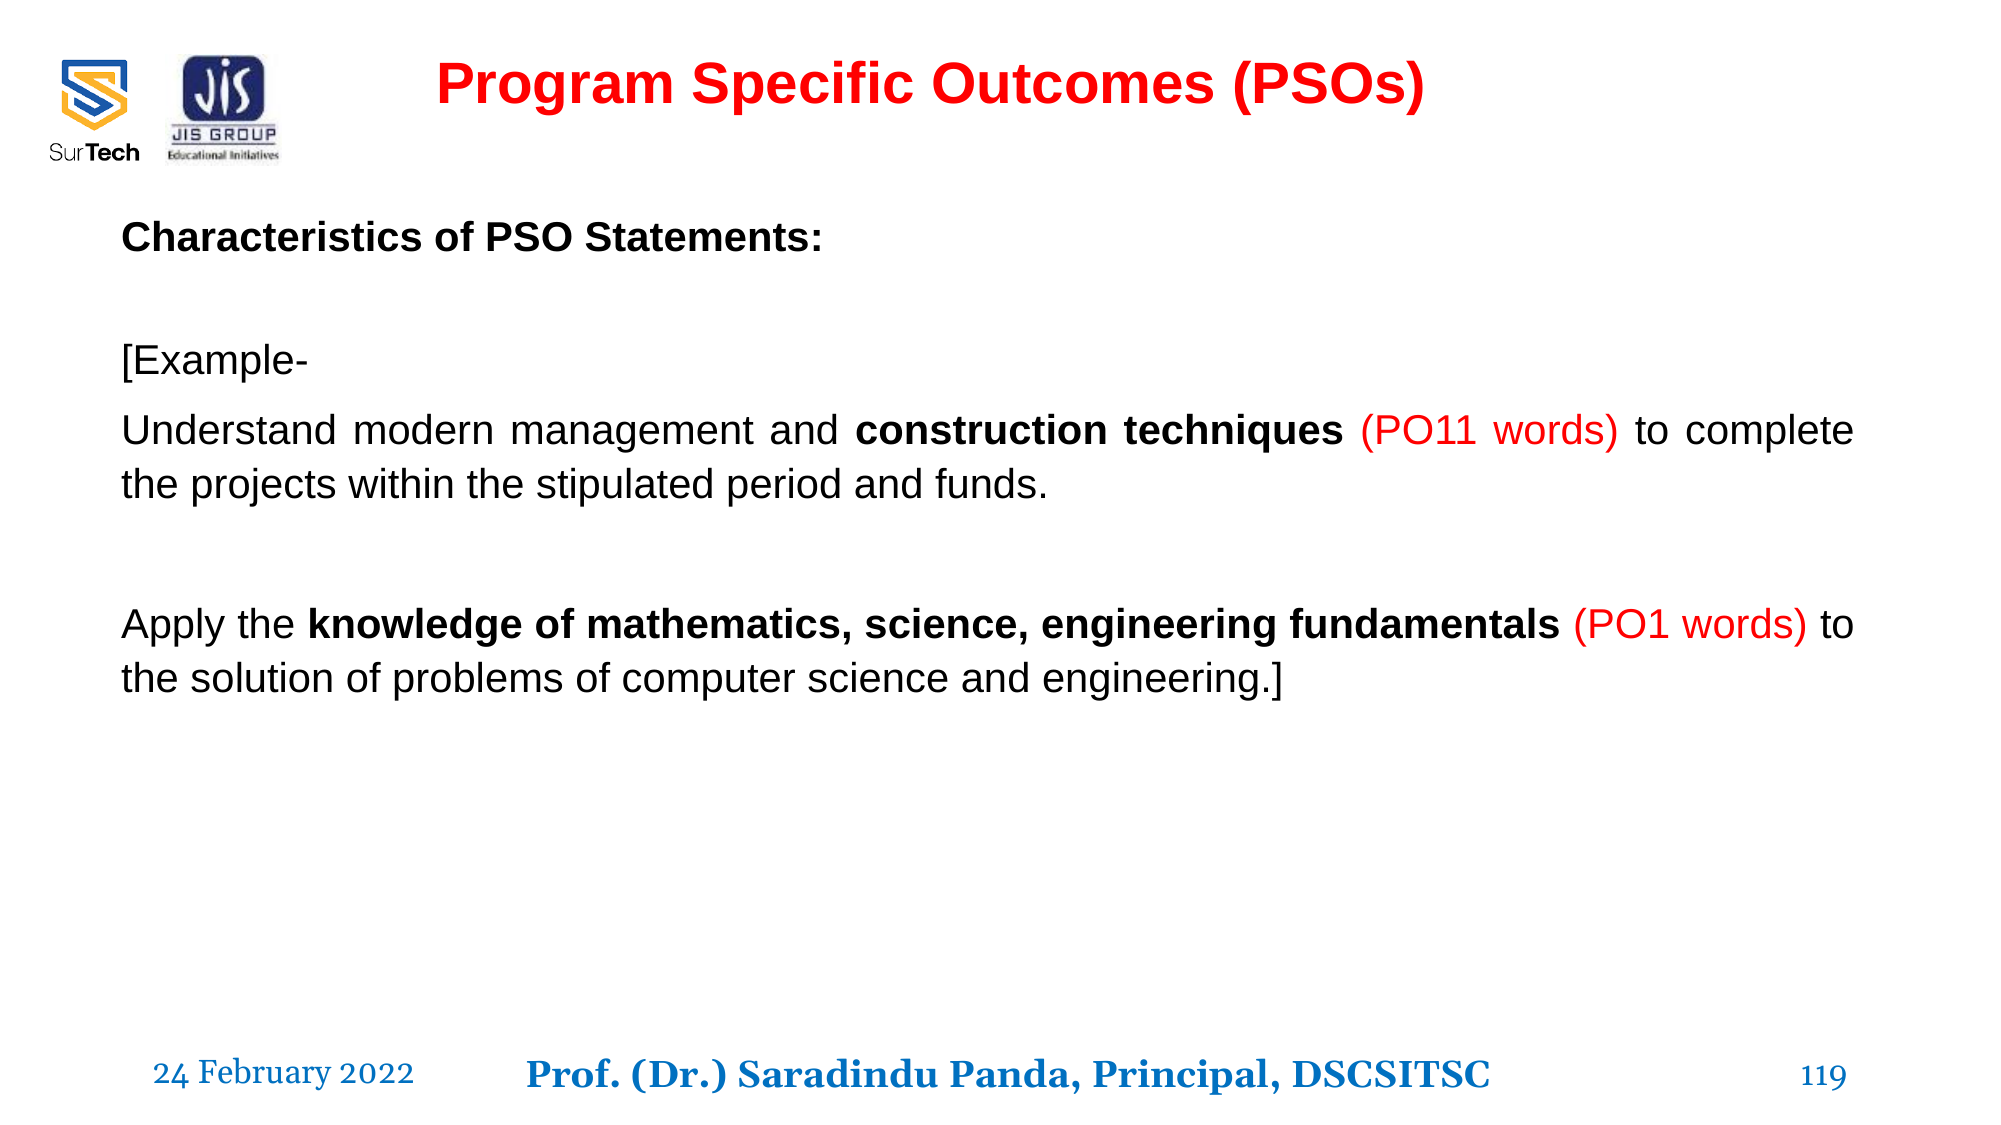

Program Specific Outcomes (PSOs)
Characteristics of PSO Statements:

[Example-
Understand modern management and construction techniques (PO11 words) to complete the projects within the stipulated period and funds.

Apply the knowledge of mathematics, science, engineering fundamentals (PO1 words) to the solution of problems of computer science and engineering.]
24 February 2022
Prof. (Dr.) Saradindu Panda, Principal, DSCSITSC
119